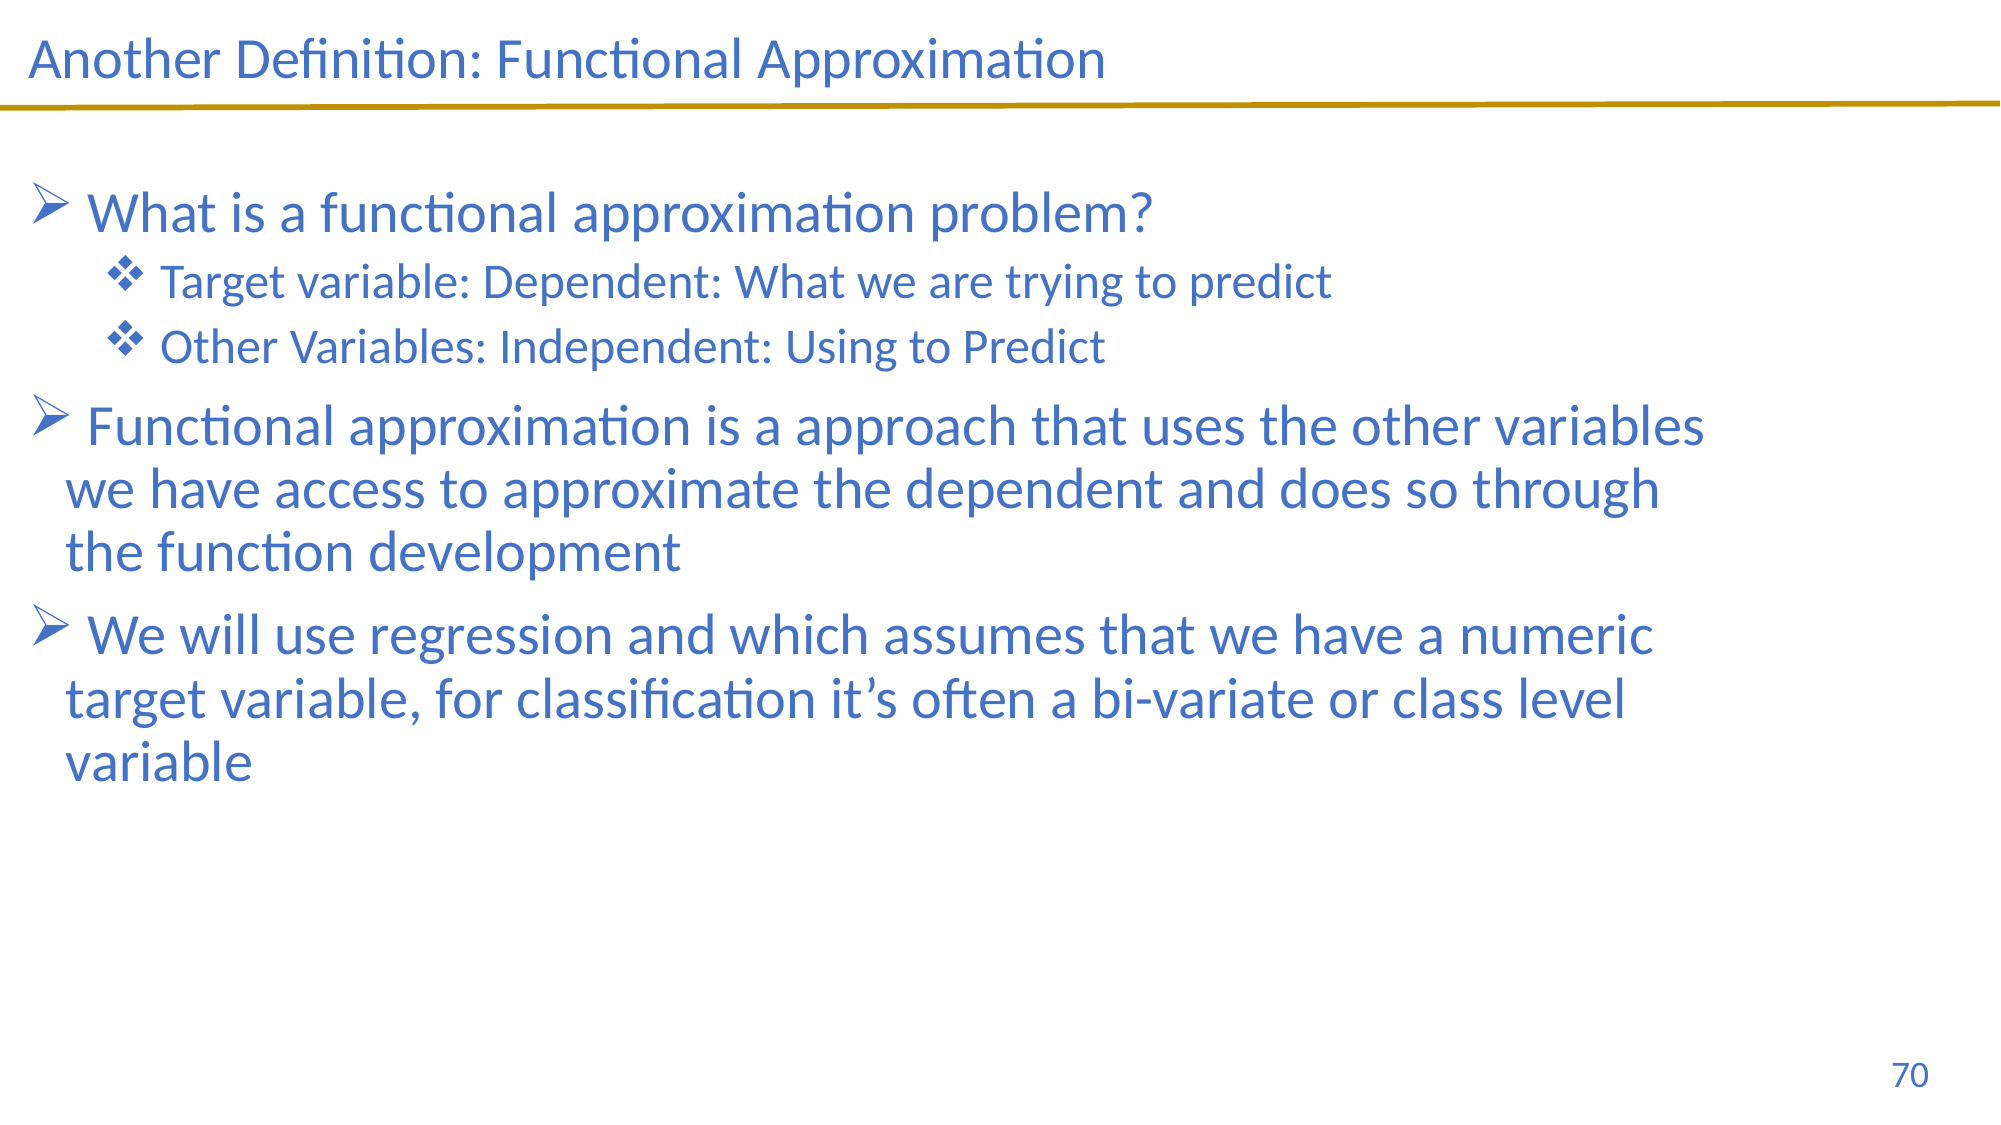

# Another Definition: Functional Approximation
 What is a functional approximation problem?
 Target variable: Dependent: What we are trying to predict
 Other Variables: Independent: Using to Predict
 Functional approximation is a approach that uses the other variables we have access to approximate the dependent and does so through the function development
 We will use regression and which assumes that we have a numeric target variable, for classification it’s often a bi-variate or class level variable

70